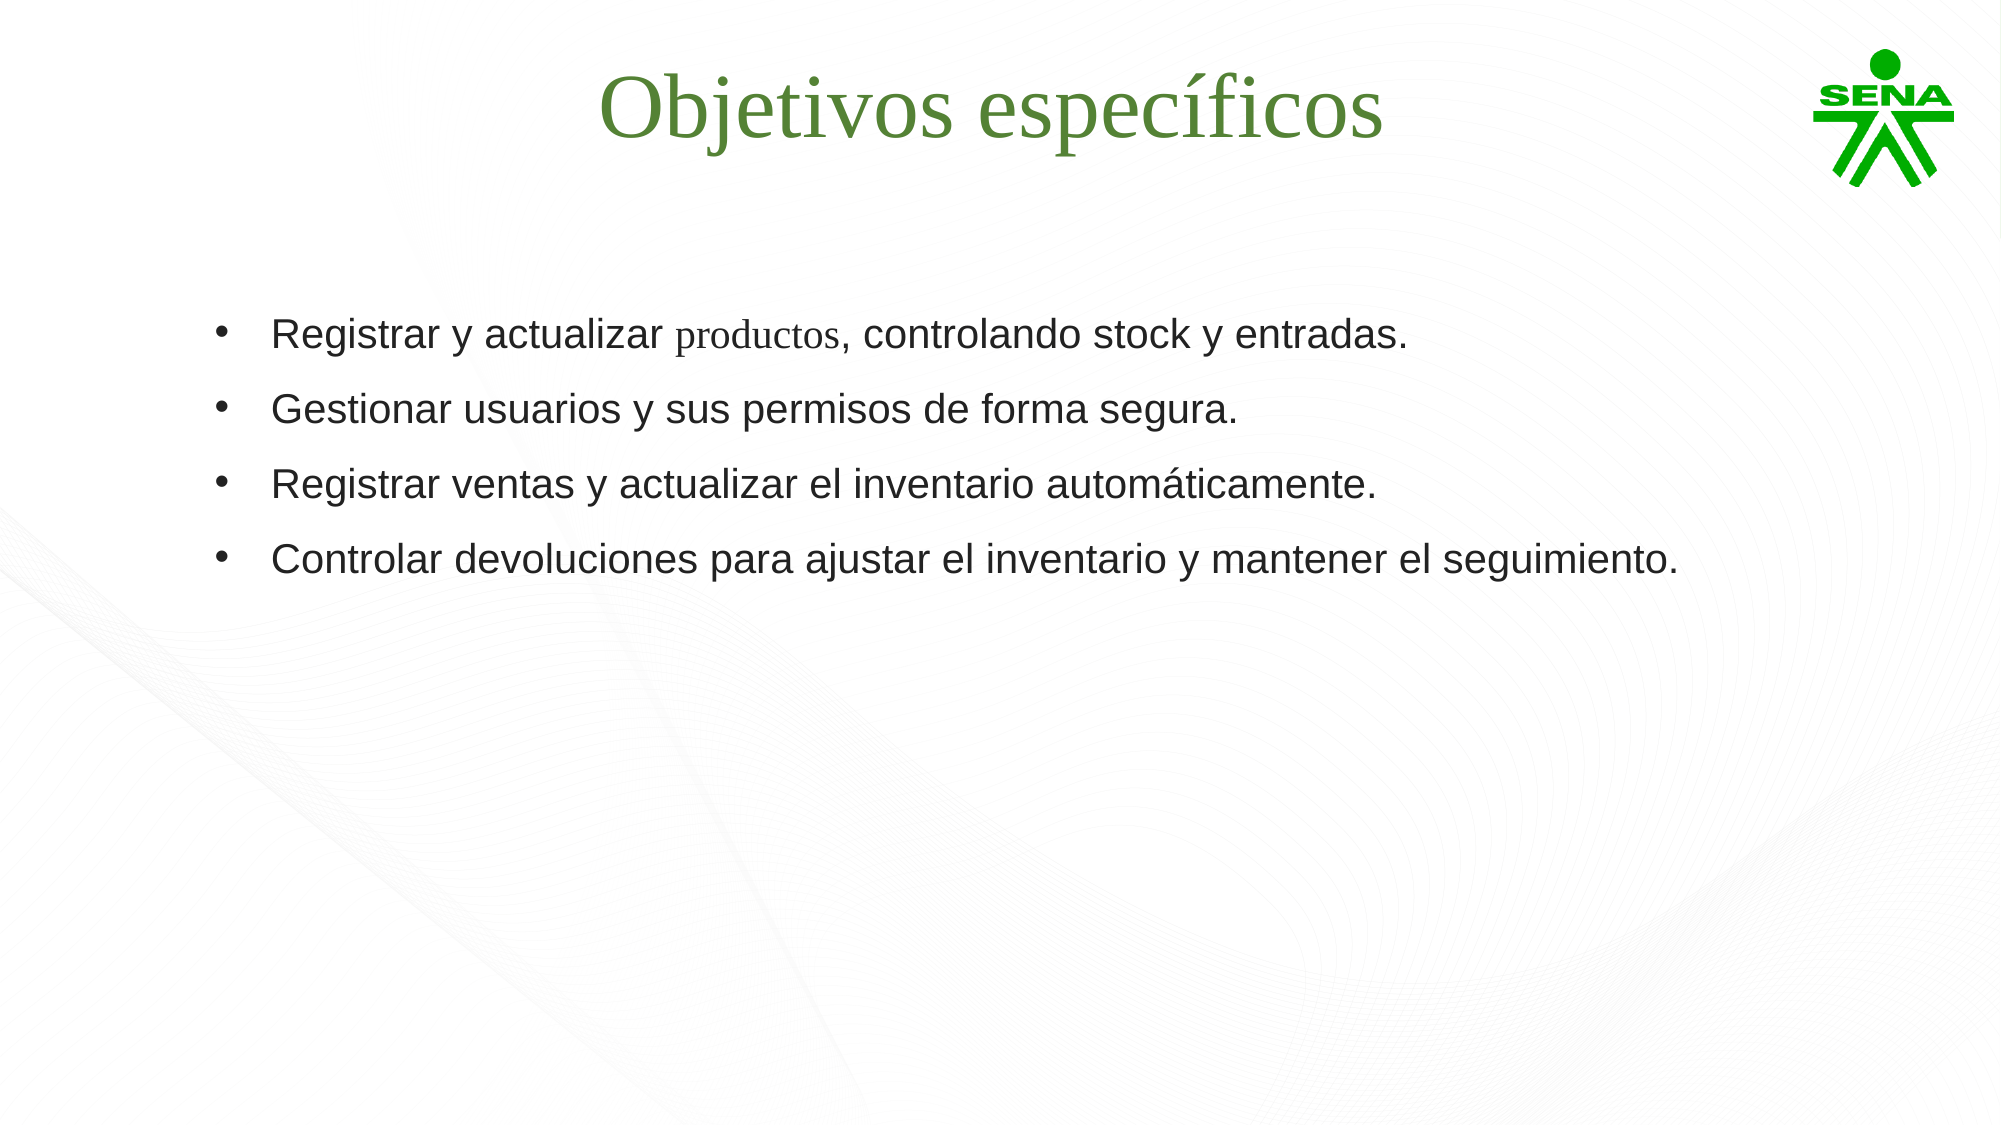

Objetivos específicos
Registrar y actualizar productos, controlando stock y entradas.
Gestionar usuarios y sus permisos de forma segura.
Registrar ventas y actualizar el inventario automáticamente.
Controlar devoluciones para ajustar el inventario y mantener el seguimiento.